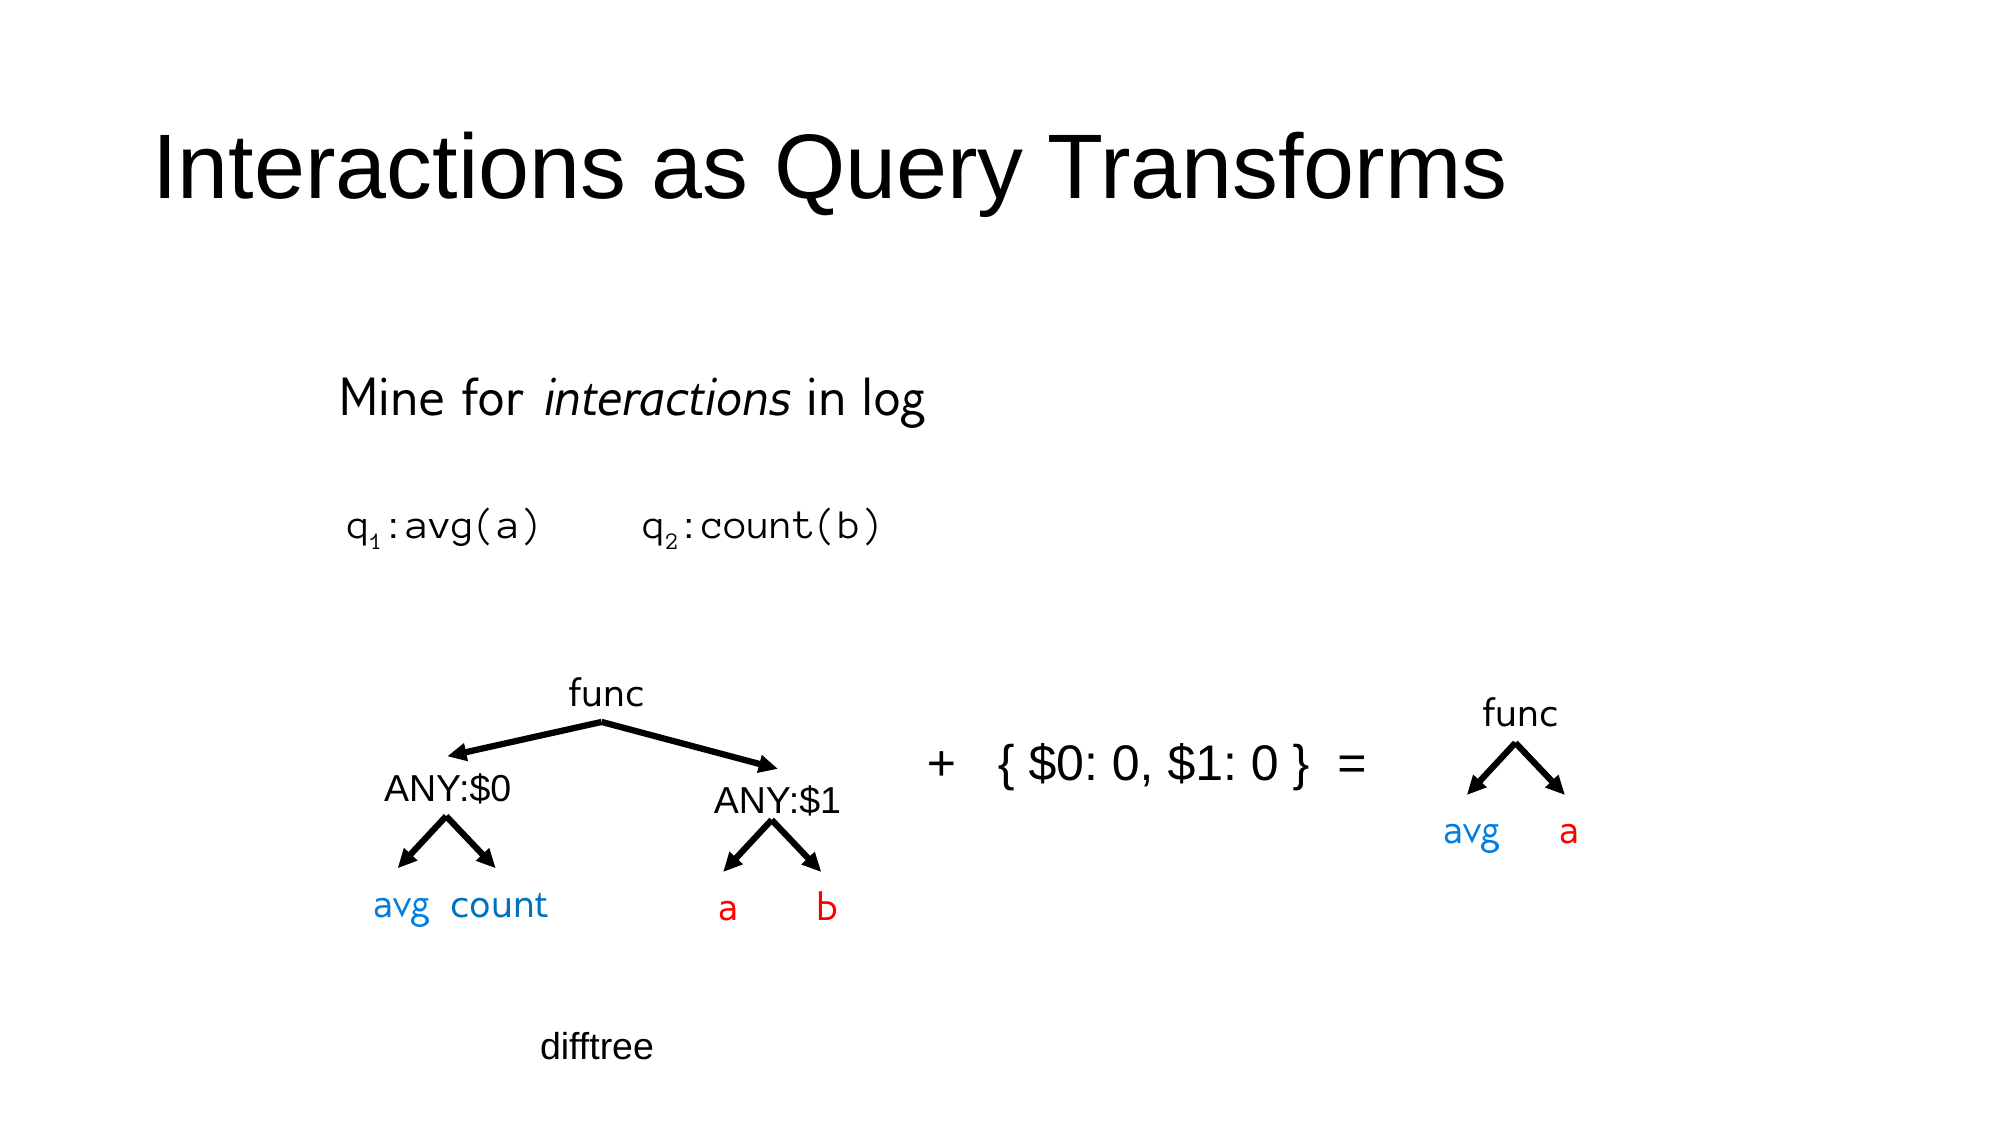

# Interactions as Query Transforms
Mine for interactions in log
q1:avg(a)
q2:count(b)
func
func
avg
a
+   { $0: 0, $1: 0 }  =
ANY:$0
ANY:$1
avg
count
a
b
difftree